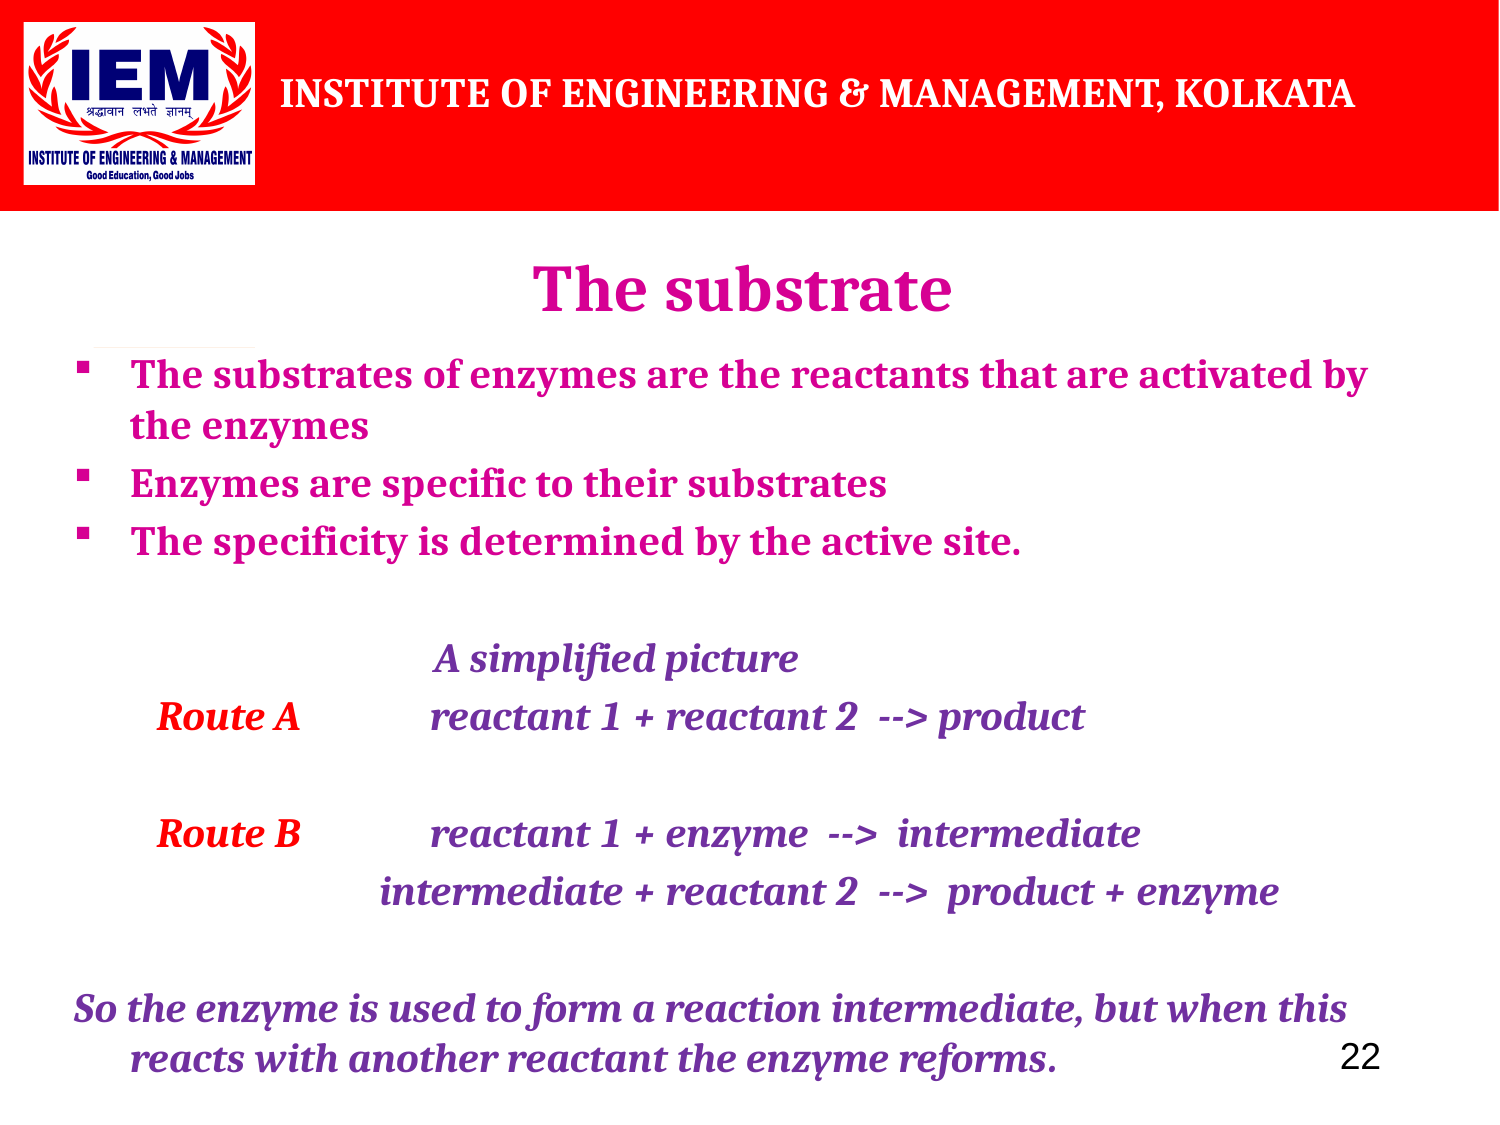

# The substrate
The substrates of enzymes are the reactants that are activated by the enzymes
Enzymes are specific to their substrates
The specificity is determined by the active site.

                                       A simplified picture
         Route A 	reactant 1 + reactant 2  --> product

         Route B 	reactant 1 + enzyme  -->  intermediate
                                 intermediate + reactant 2  -->  product + enzyme

So the enzyme is used to form a reaction intermediate, but when this reacts with another reactant the enzyme reforms.